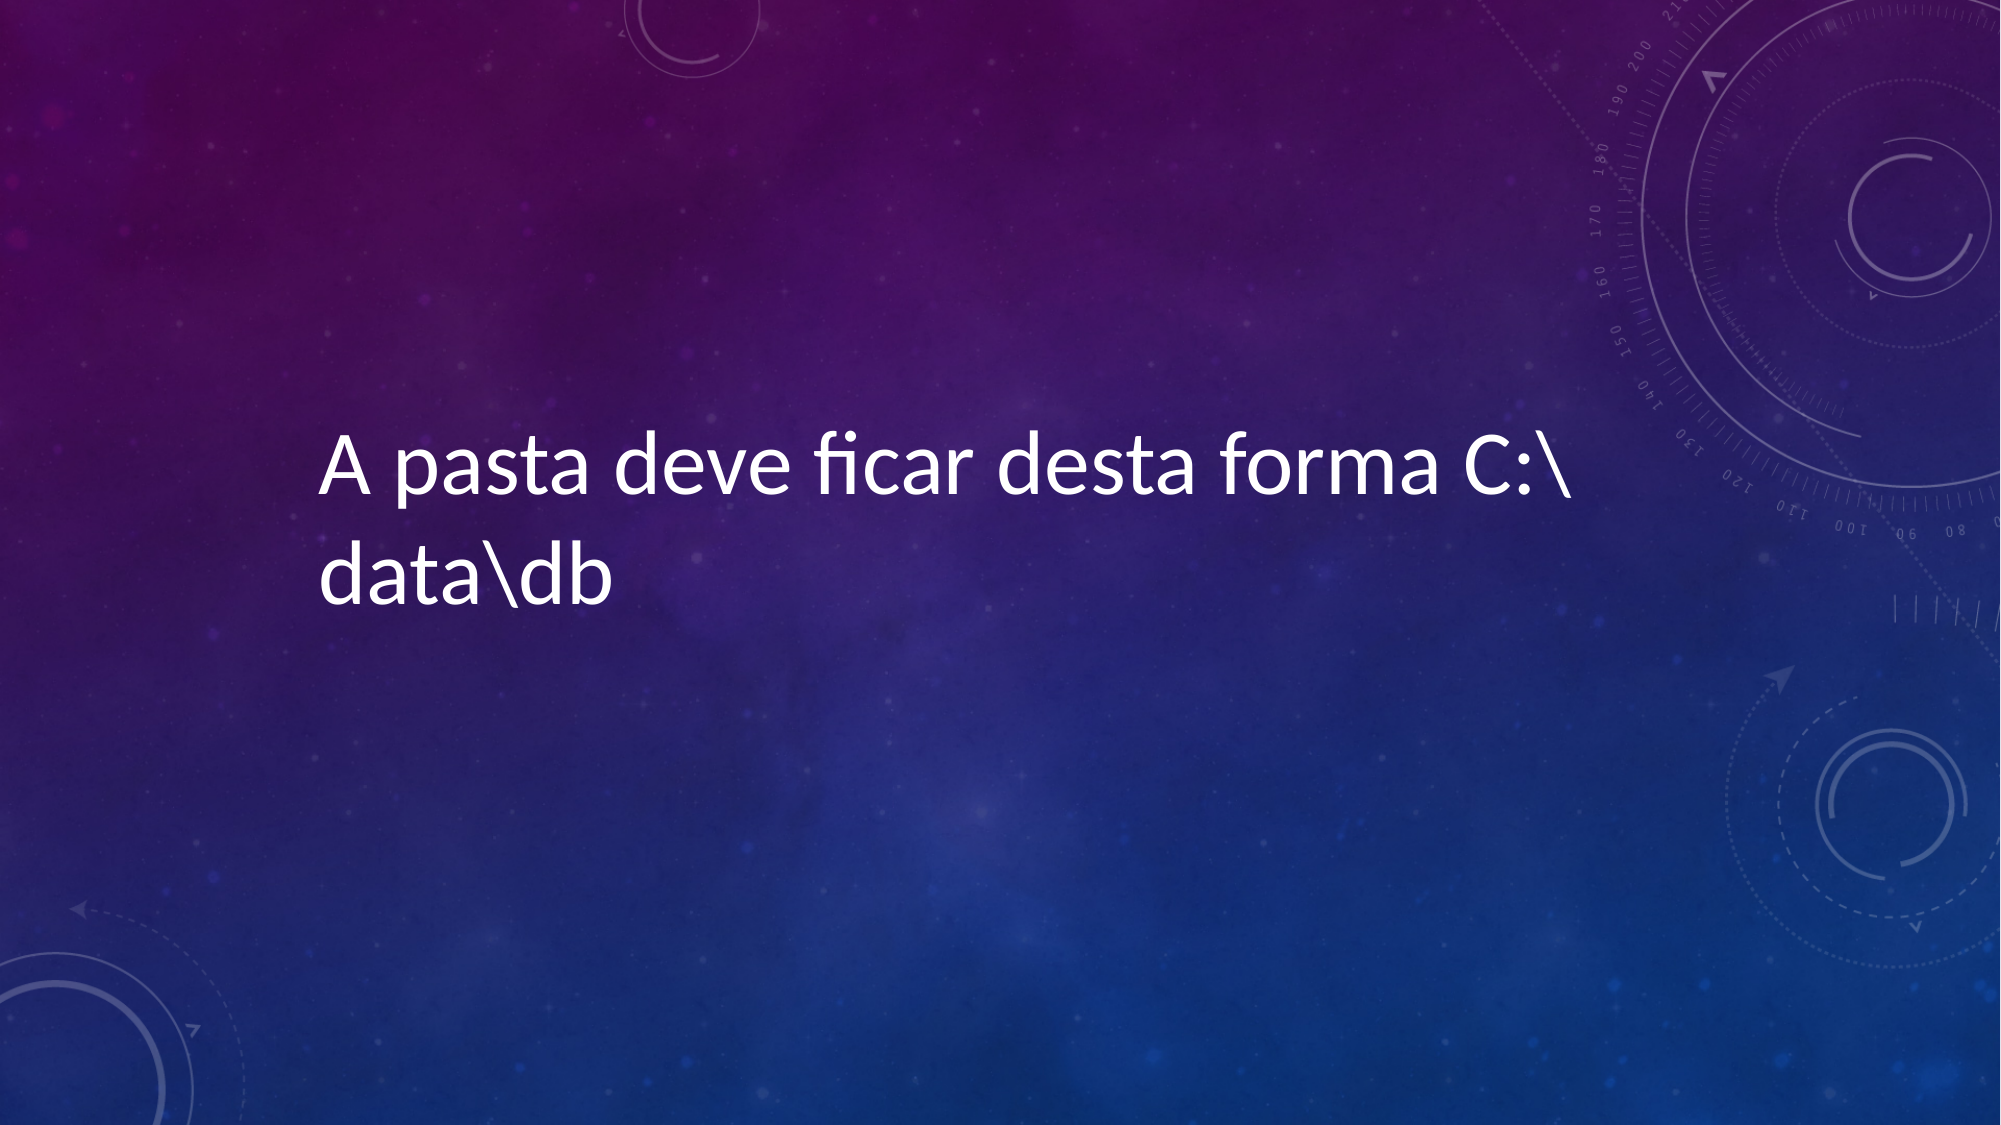

A pasta deve ficar desta forma C:\data\db